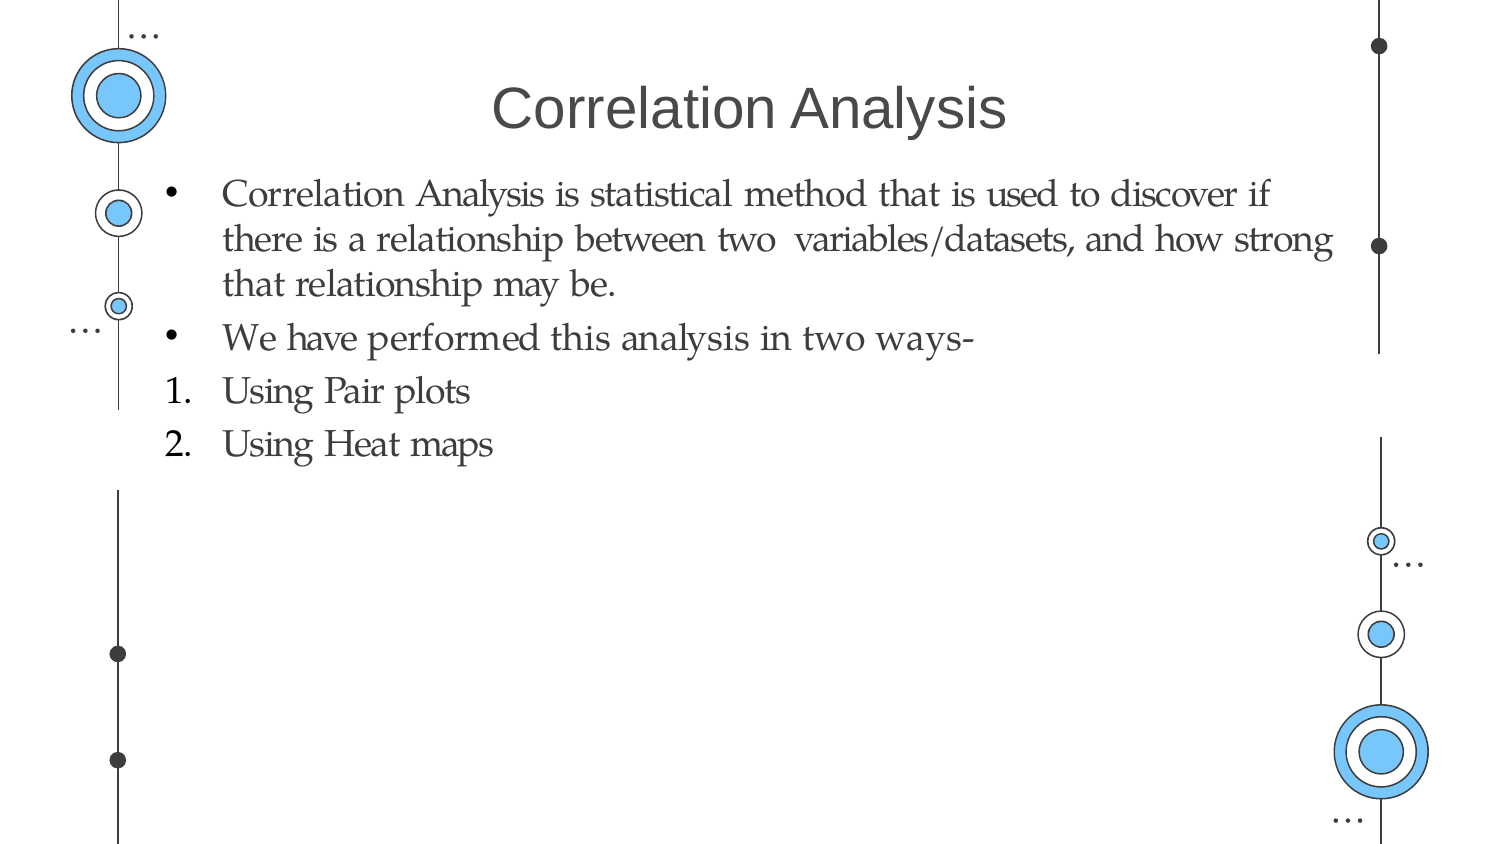

# Correlation Analysis
Correlation Analysis is statistical method that is used to discover if there is a relationship between two  variables/datasets, and how strong that relationship may be.
We have performed this analysis in two ways-
Using Pair plots
Using Heat maps